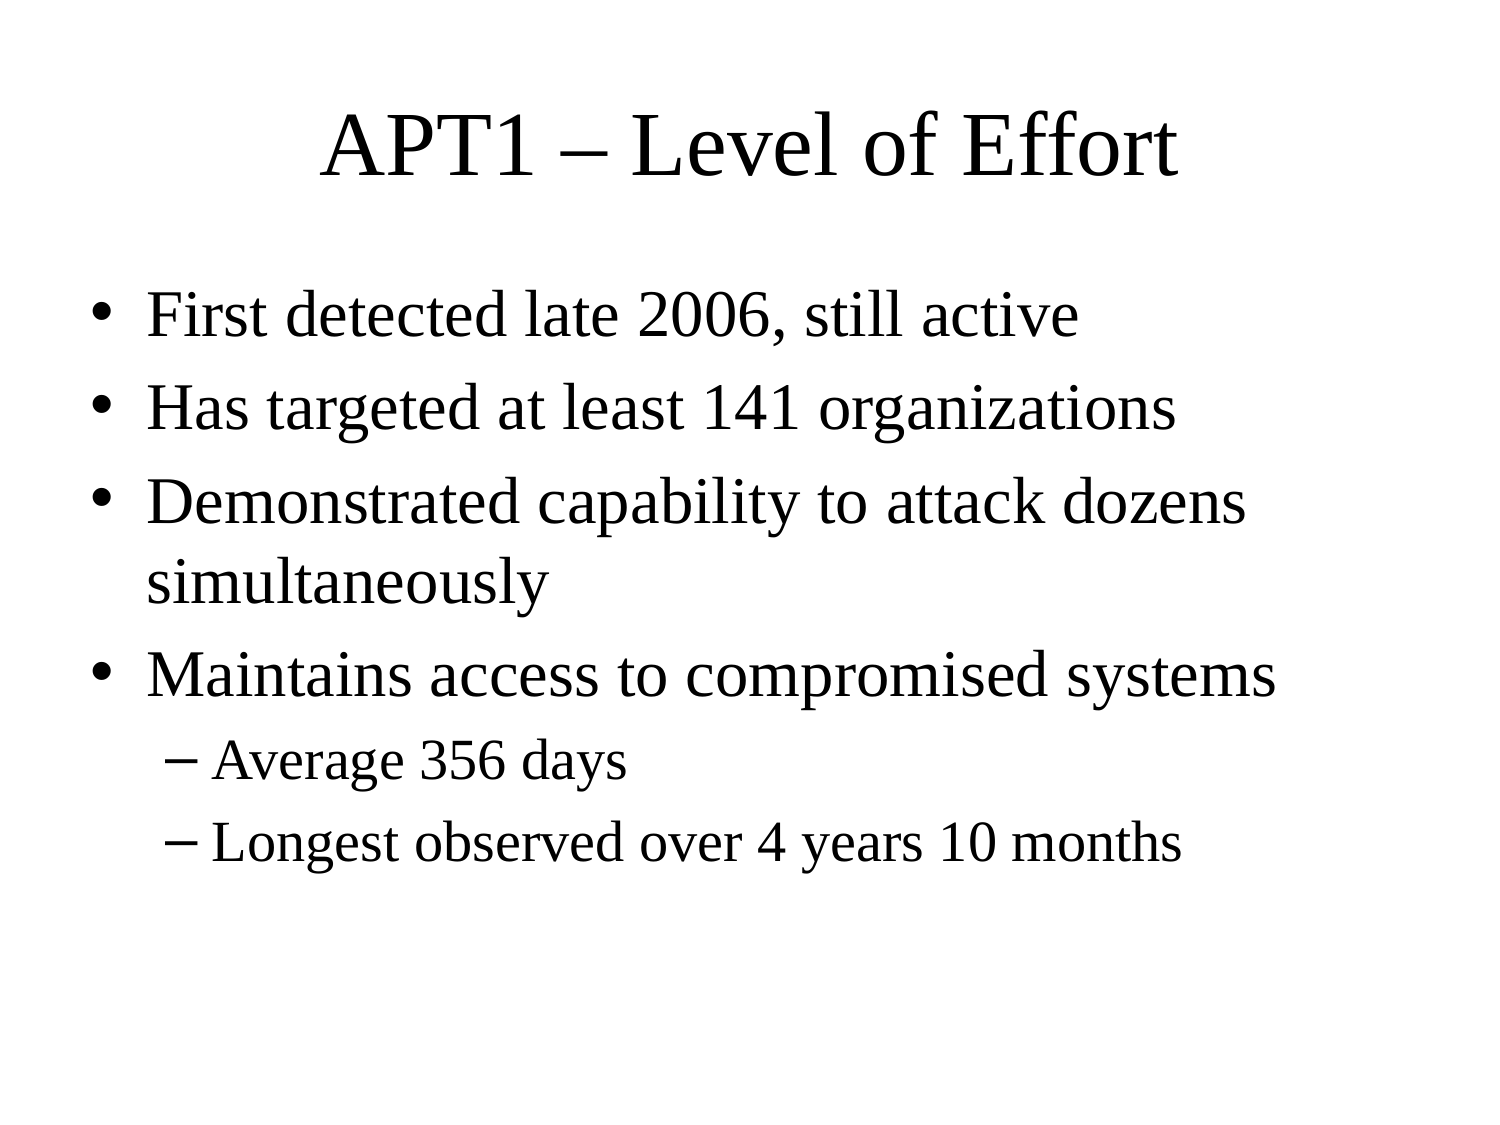

# APT1 – Level of Effort
First detected late 2006, still active
Has targeted at least 141 organizations
Demonstrated capability to attack dozens simultaneously
Maintains access to compromised systems
Average 356 days
Longest observed over 4 years 10 months